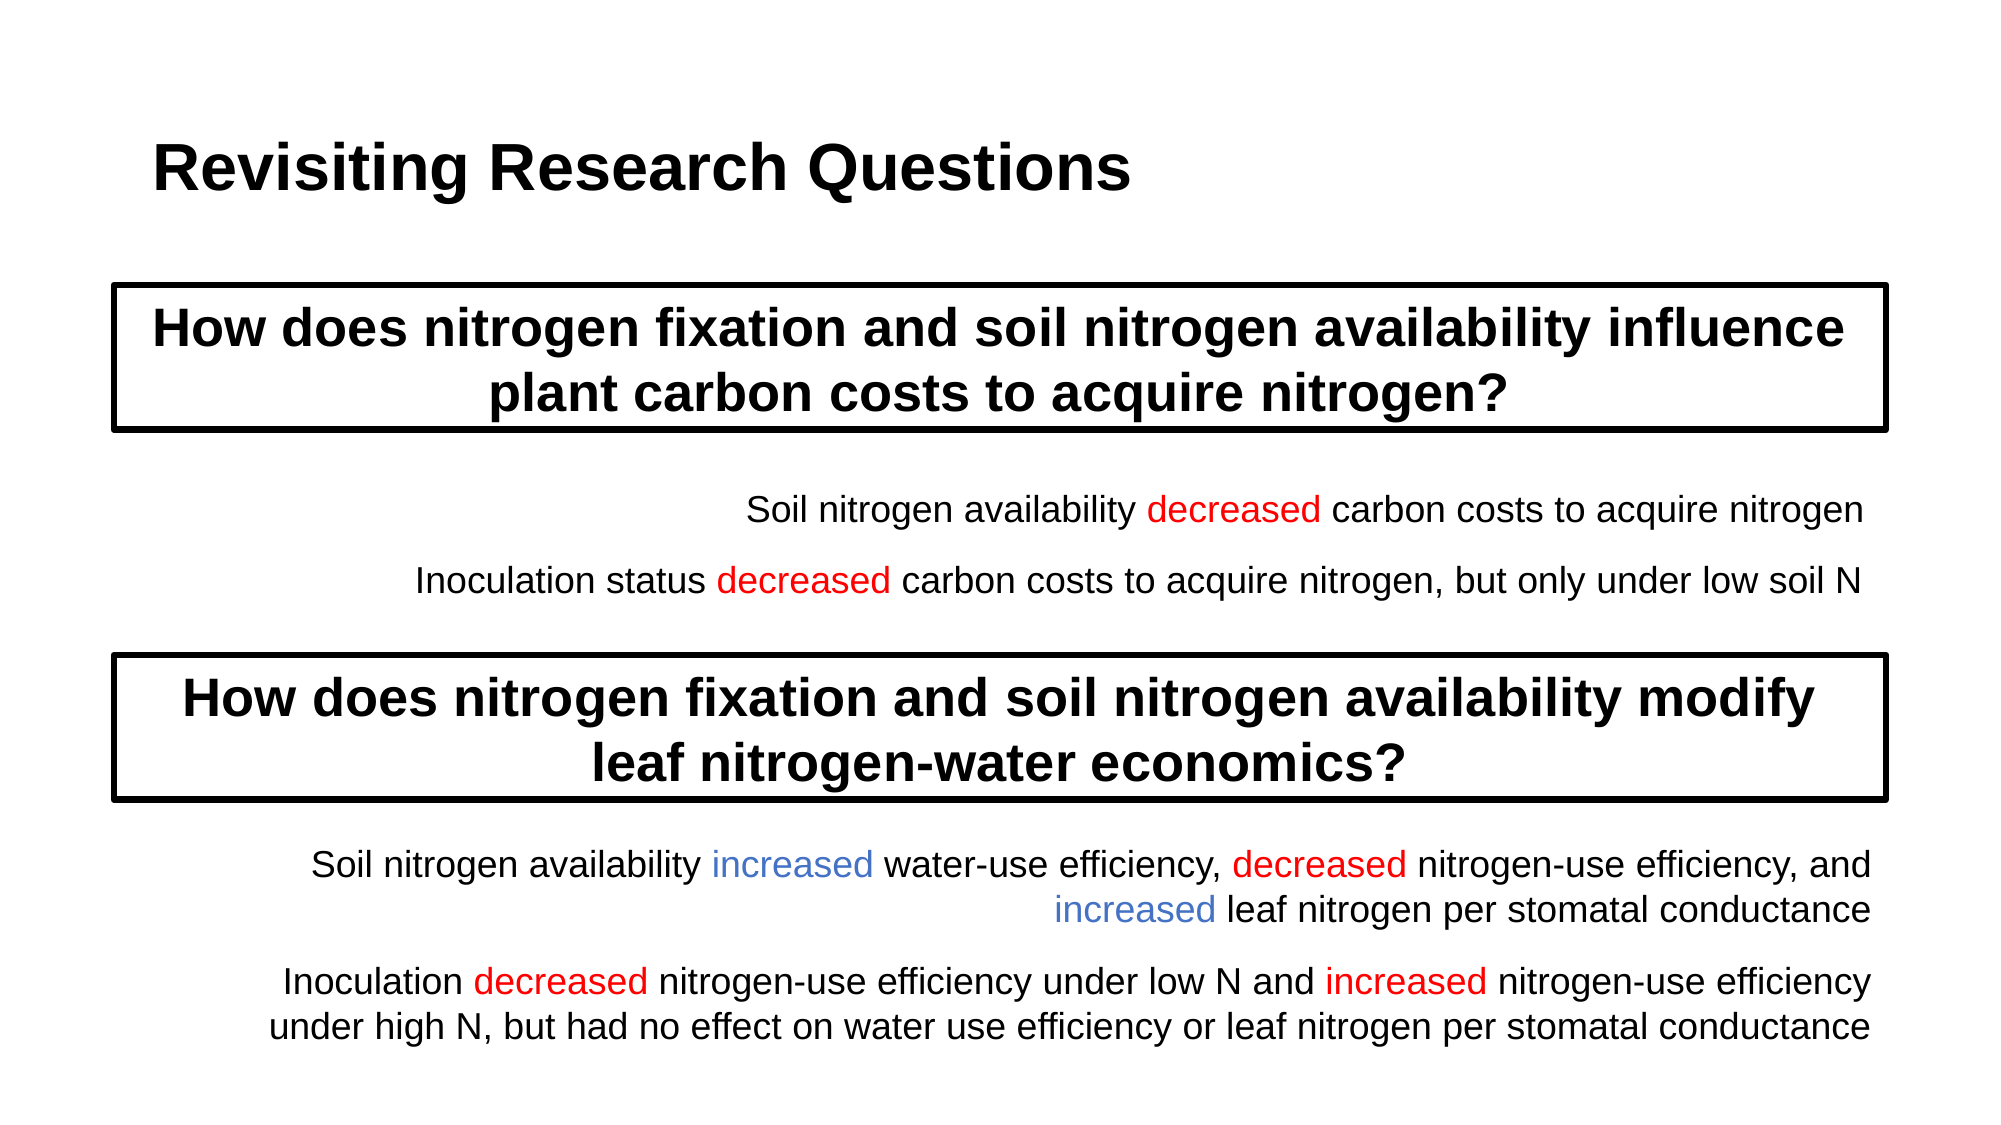

# Revisiting Research Questions
How does nitrogen fixation and soil nitrogen availability influence plant carbon costs to acquire nitrogen?
Soil nitrogen availability decreased carbon costs to acquire nitrogen
Inoculation status decreased carbon costs to acquire nitrogen, but only under low soil N
How does nitrogen fixation and soil nitrogen availability modify leaf nitrogen-water economics?
Soil nitrogen availability increased water-use efficiency, decreased nitrogen-use efficiency, and increased leaf nitrogen per stomatal conductance
Inoculation decreased nitrogen-use efficiency under low N and increased nitrogen-use efficiency under high N, but had no effect on water use efficiency or leaf nitrogen per stomatal conductance